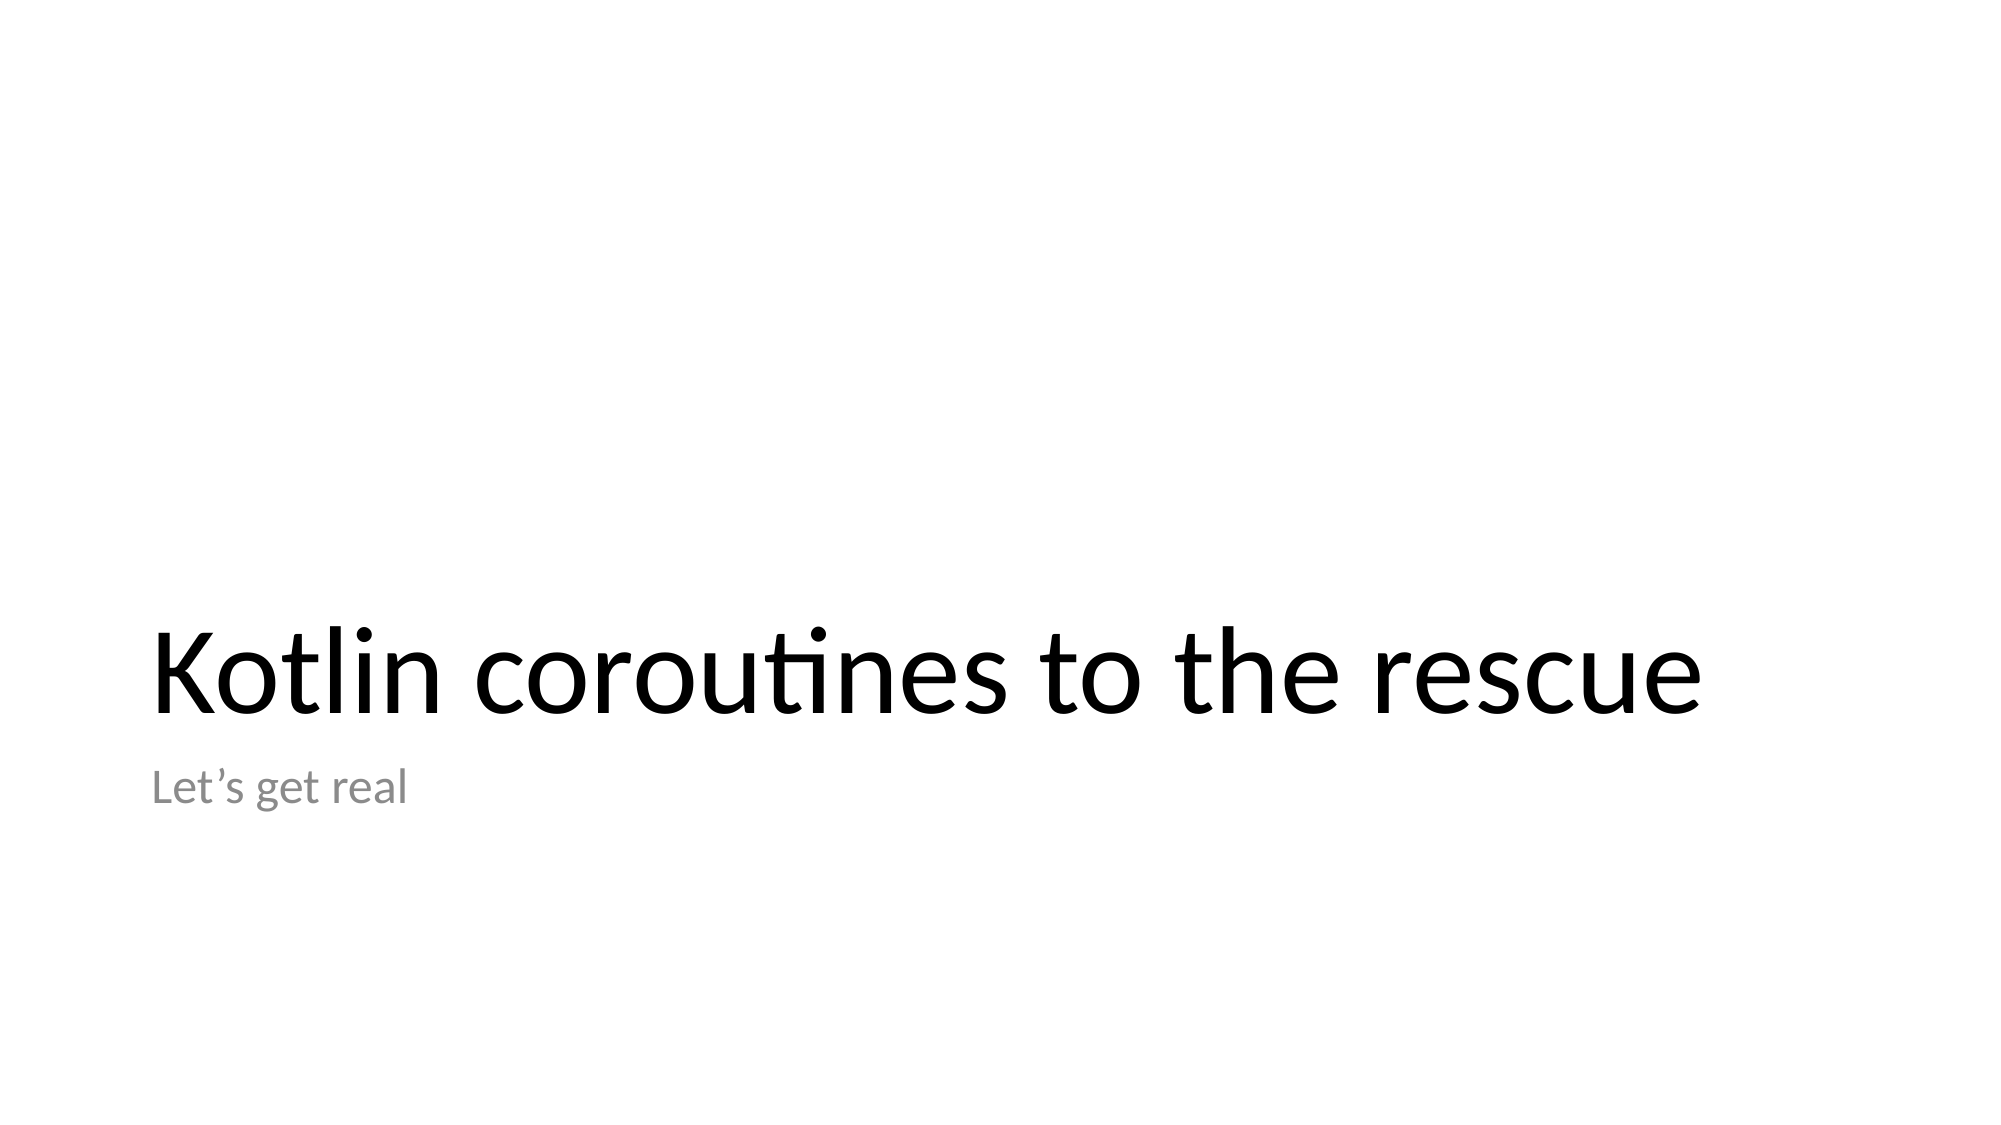

# Kotlin coroutines to the rescue
Let’s get real